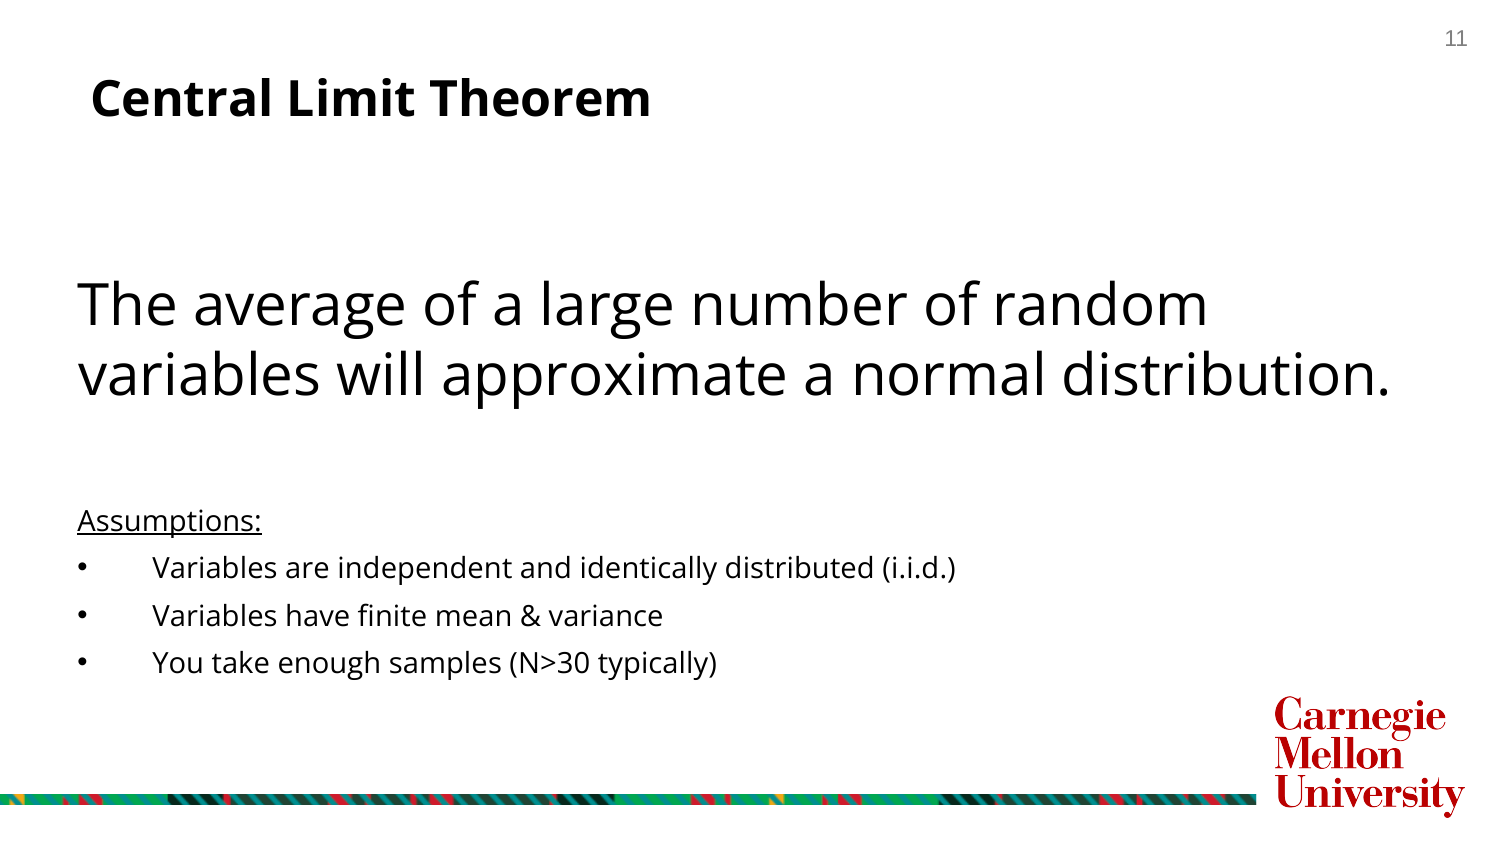

# Central Limit Theorem
The average of a large number of random variables will approximate a normal distribution.

Assumptions:
Variables are independent and identically distributed (i.i.d.)
Variables have finite mean & variance
You take enough samples (N>30 typically)

11